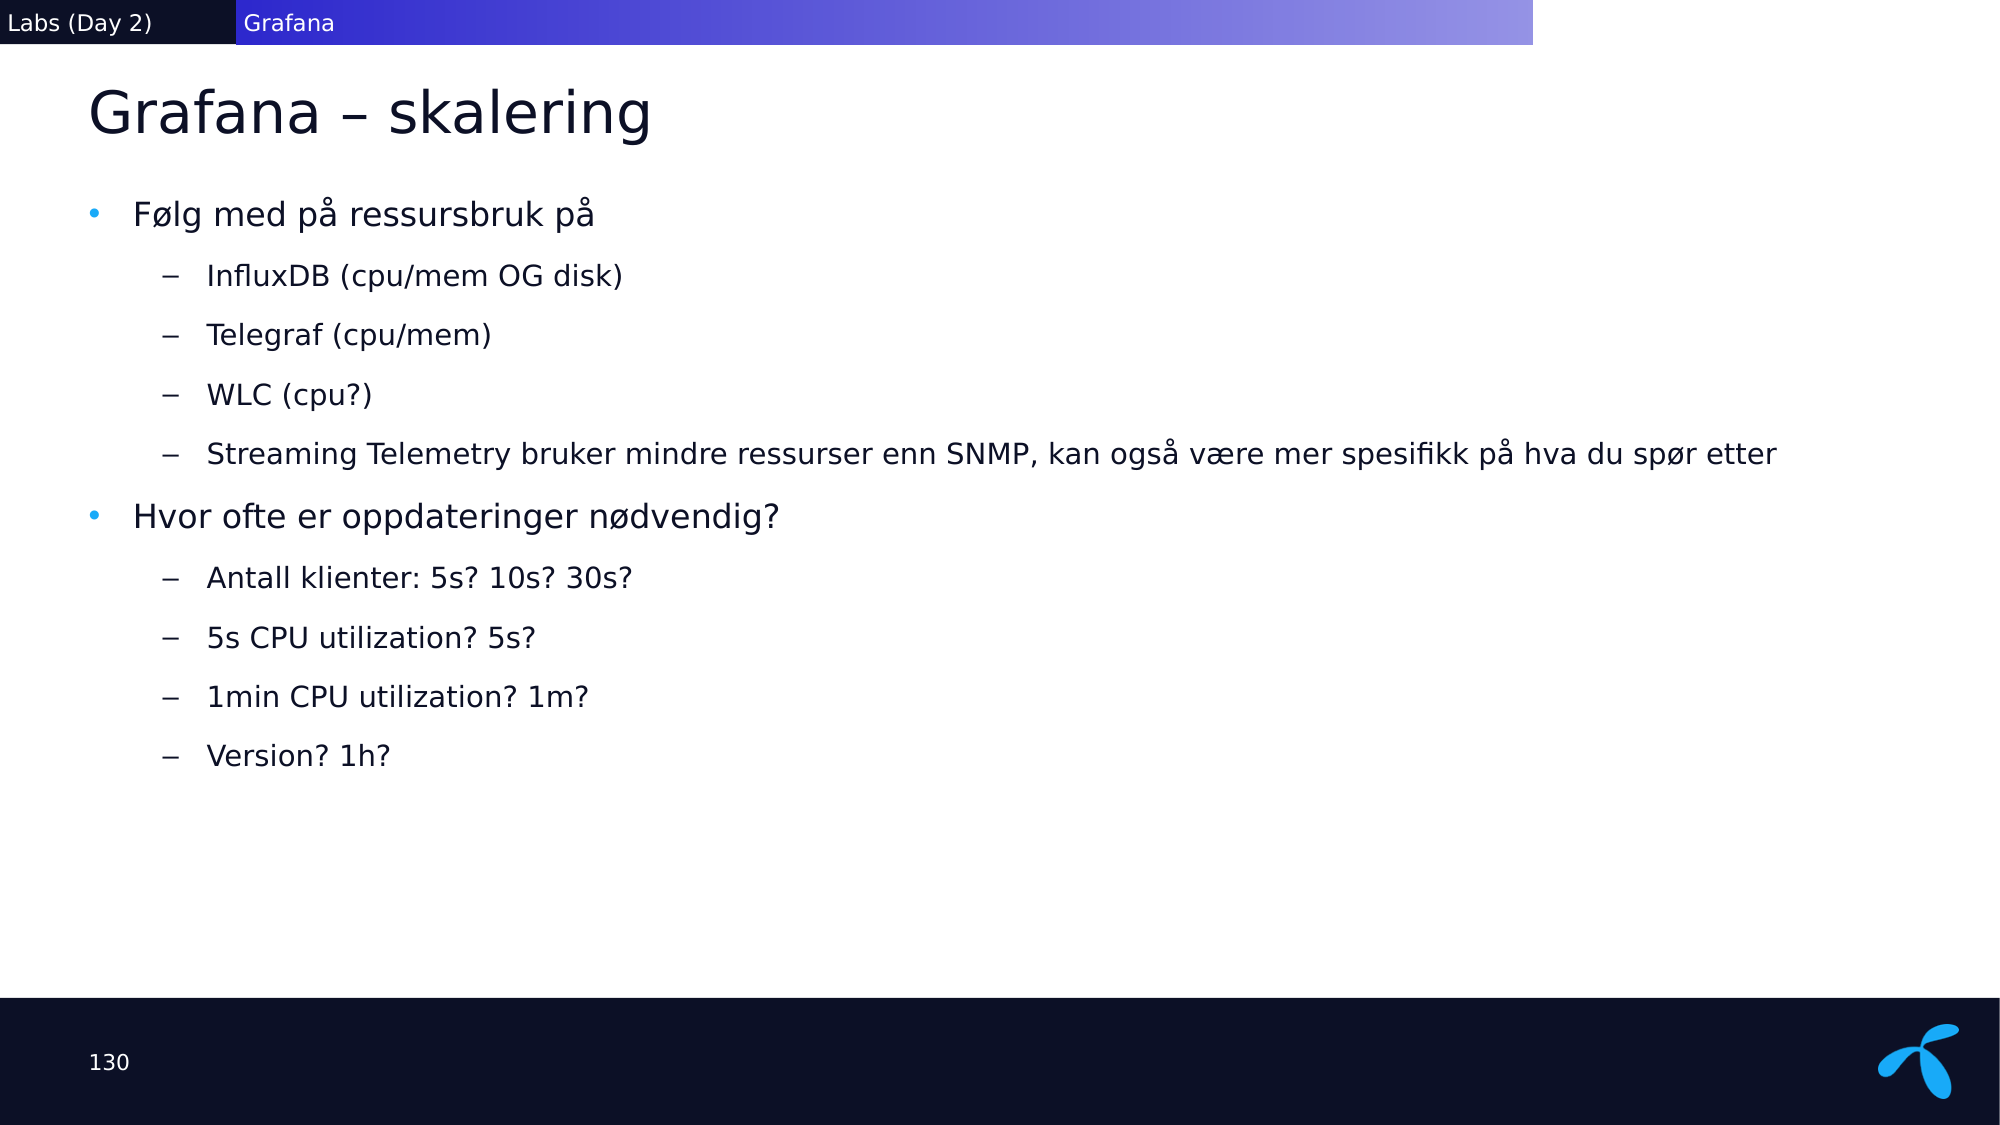

Labs (Day 2)
 Grafana
# Grafana – skalering
Følg med på ressursbruk på
InfluxDB (cpu/mem OG disk)
Telegraf (cpu/mem)
WLC (cpu?)
Streaming Telemetry bruker mindre ressurser enn SNMP, kan også være mer spesifikk på hva du spør etter
Hvor ofte er oppdateringer nødvendig?
Antall klienter: 5s? 10s? 30s?
5s CPU utilization? 5s?
1min CPU utilization? 1m?
Version? 1h?
130